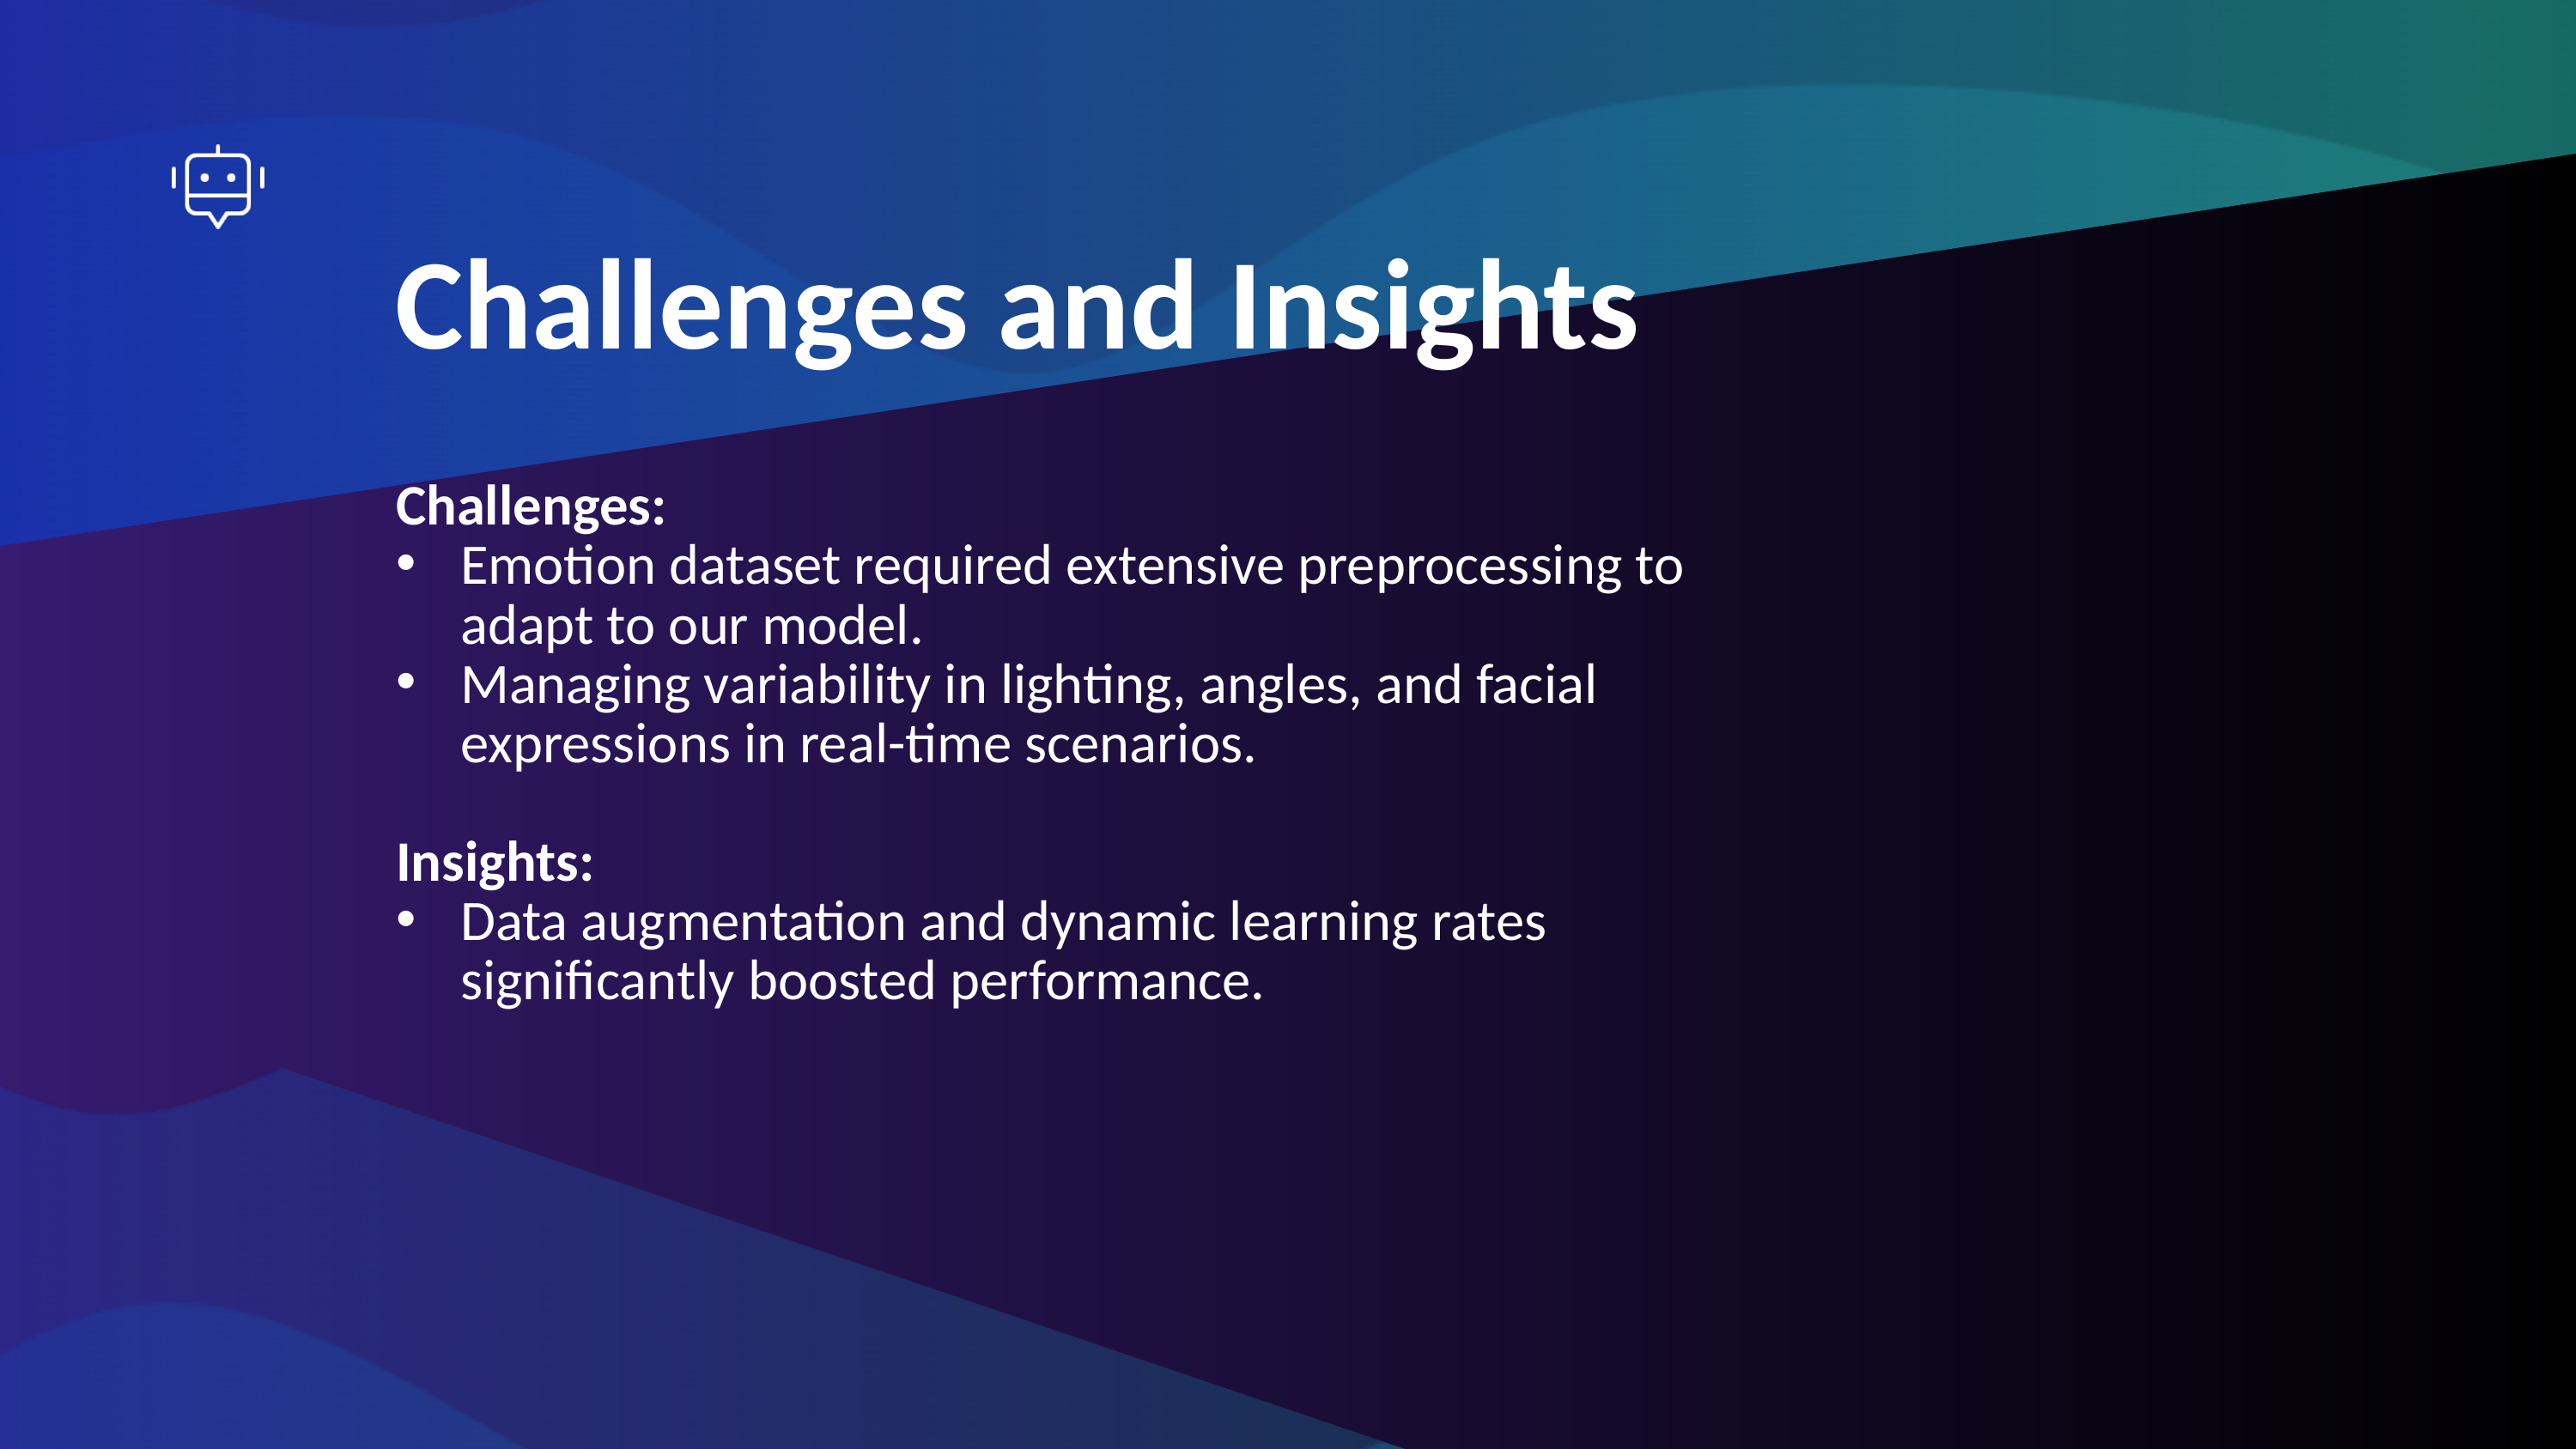

Challenges and Insights
Challenges:
Emotion dataset required extensive preprocessing to adapt to our model.
Managing variability in lighting, angles, and facial expressions in real-time scenarios.

Insights:
Data augmentation and dynamic learning rates significantly boosted performance.